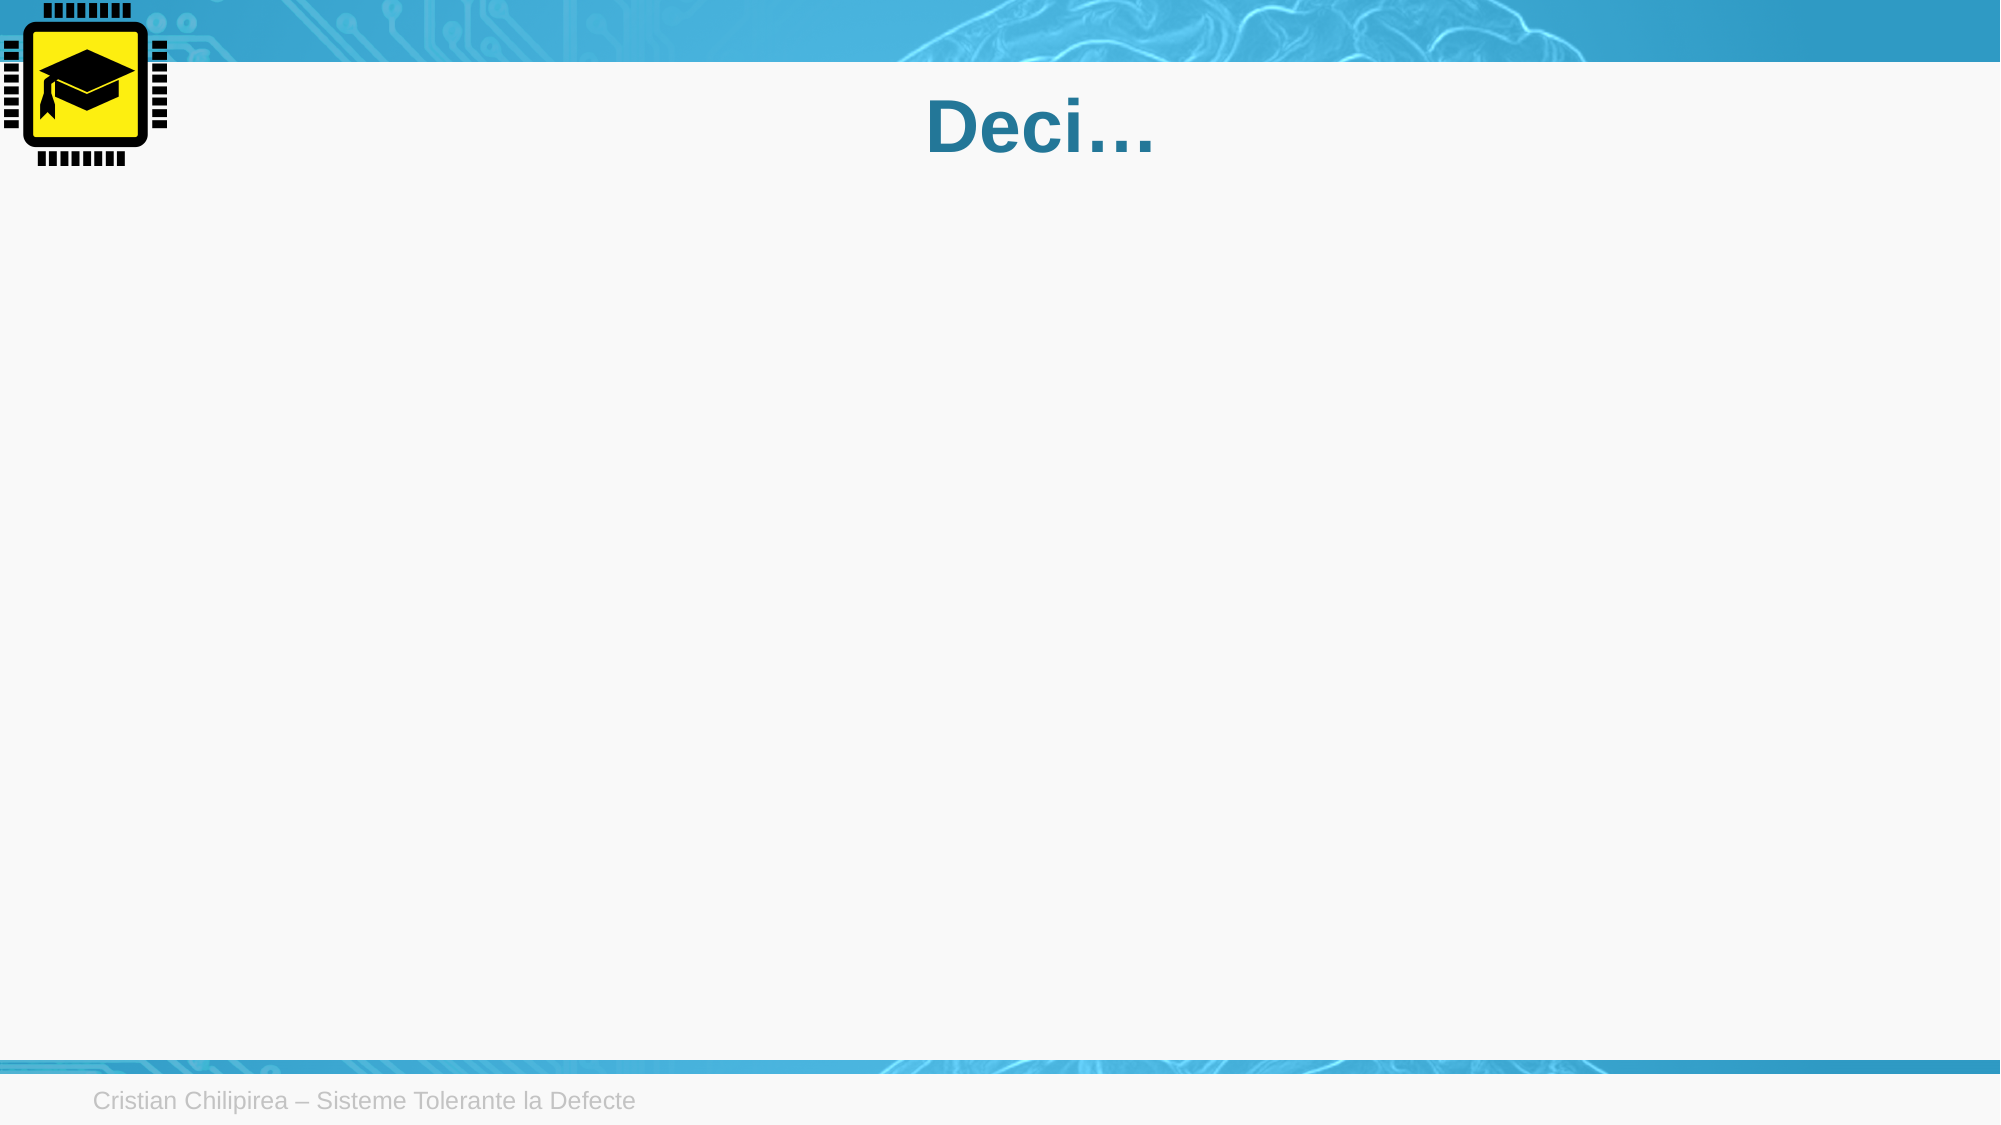

# Deci…
Cristian Chilipirea – Sisteme Tolerante la Defecte